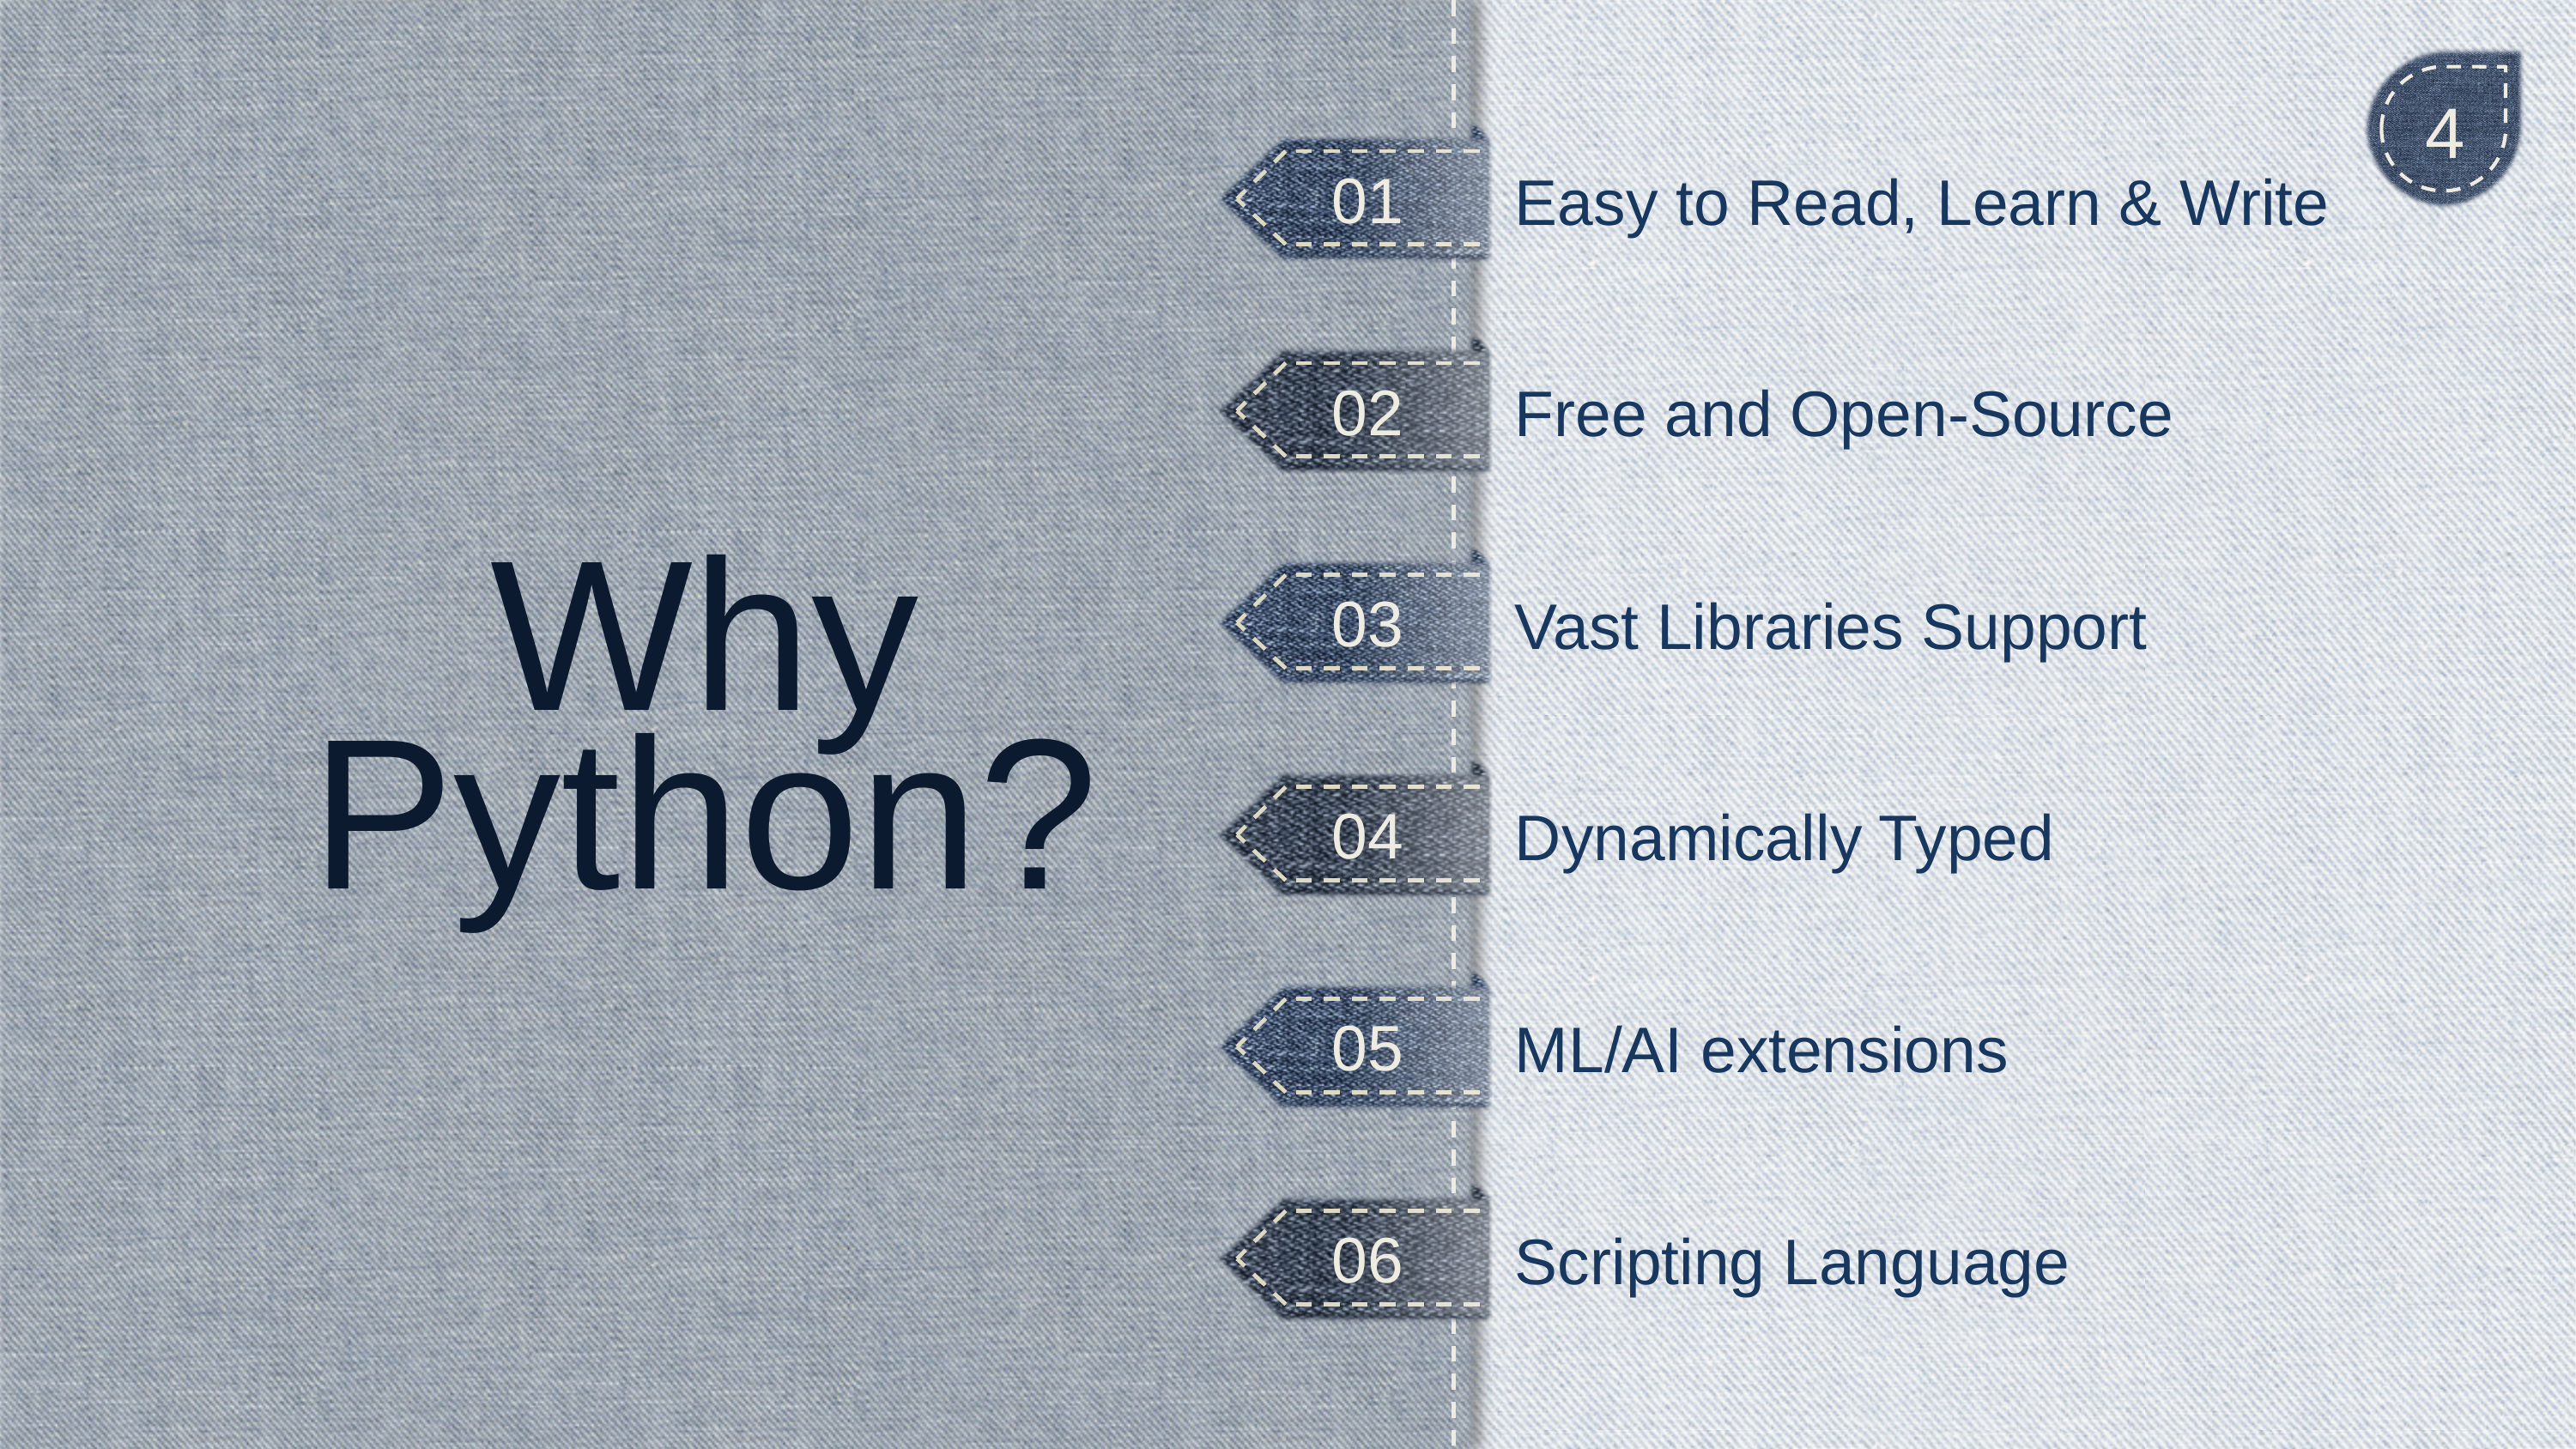

4
Easy to Read, Learn & Write
01
Free and Open-Source
Why Python?
02
Vast Libraries Support
03
Dynamically Typed
04
ML/AI extensions
05
Scripting Language
06